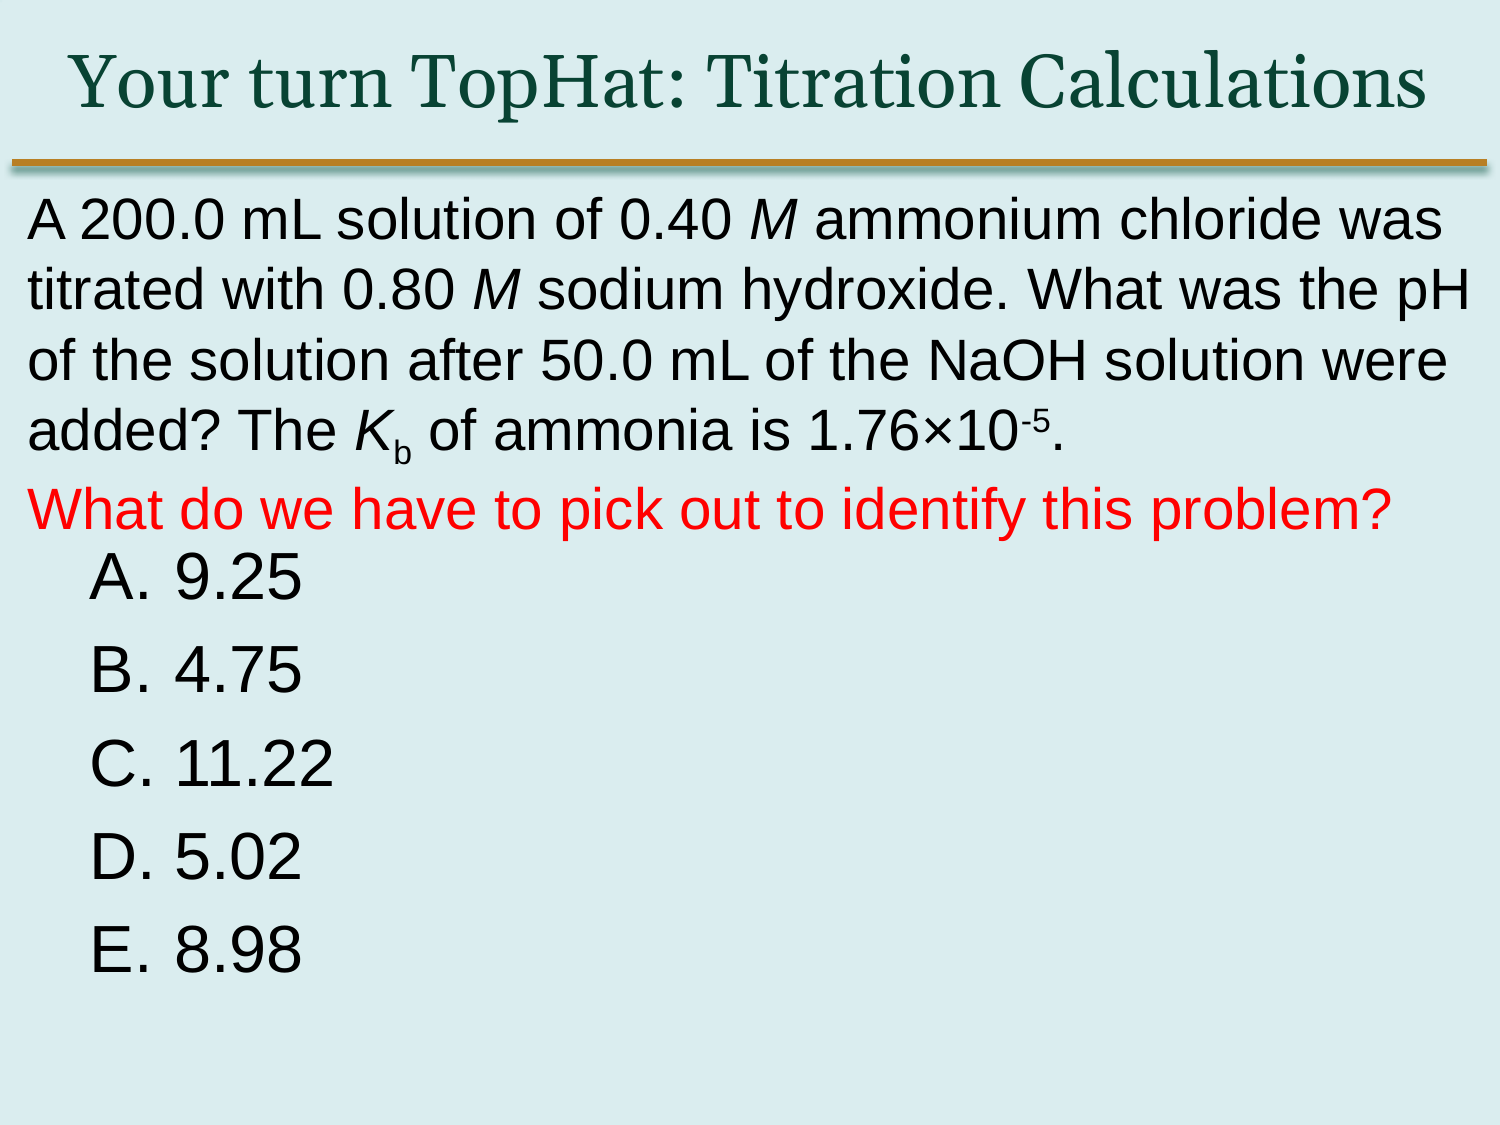

Your turn TopHat: Titration Calculations
# A 200.0 mL solution of 0.40 M ammonium chloride was titrated with 0.80 M sodium hydroxide. What was the pH of the solution after 50.0 mL of the NaOH solution were added? The Kb of ammonia is 1.76×10-5. What do we have to pick out to identify this problem?
9.25
4.75
11.22
5.02
8.98